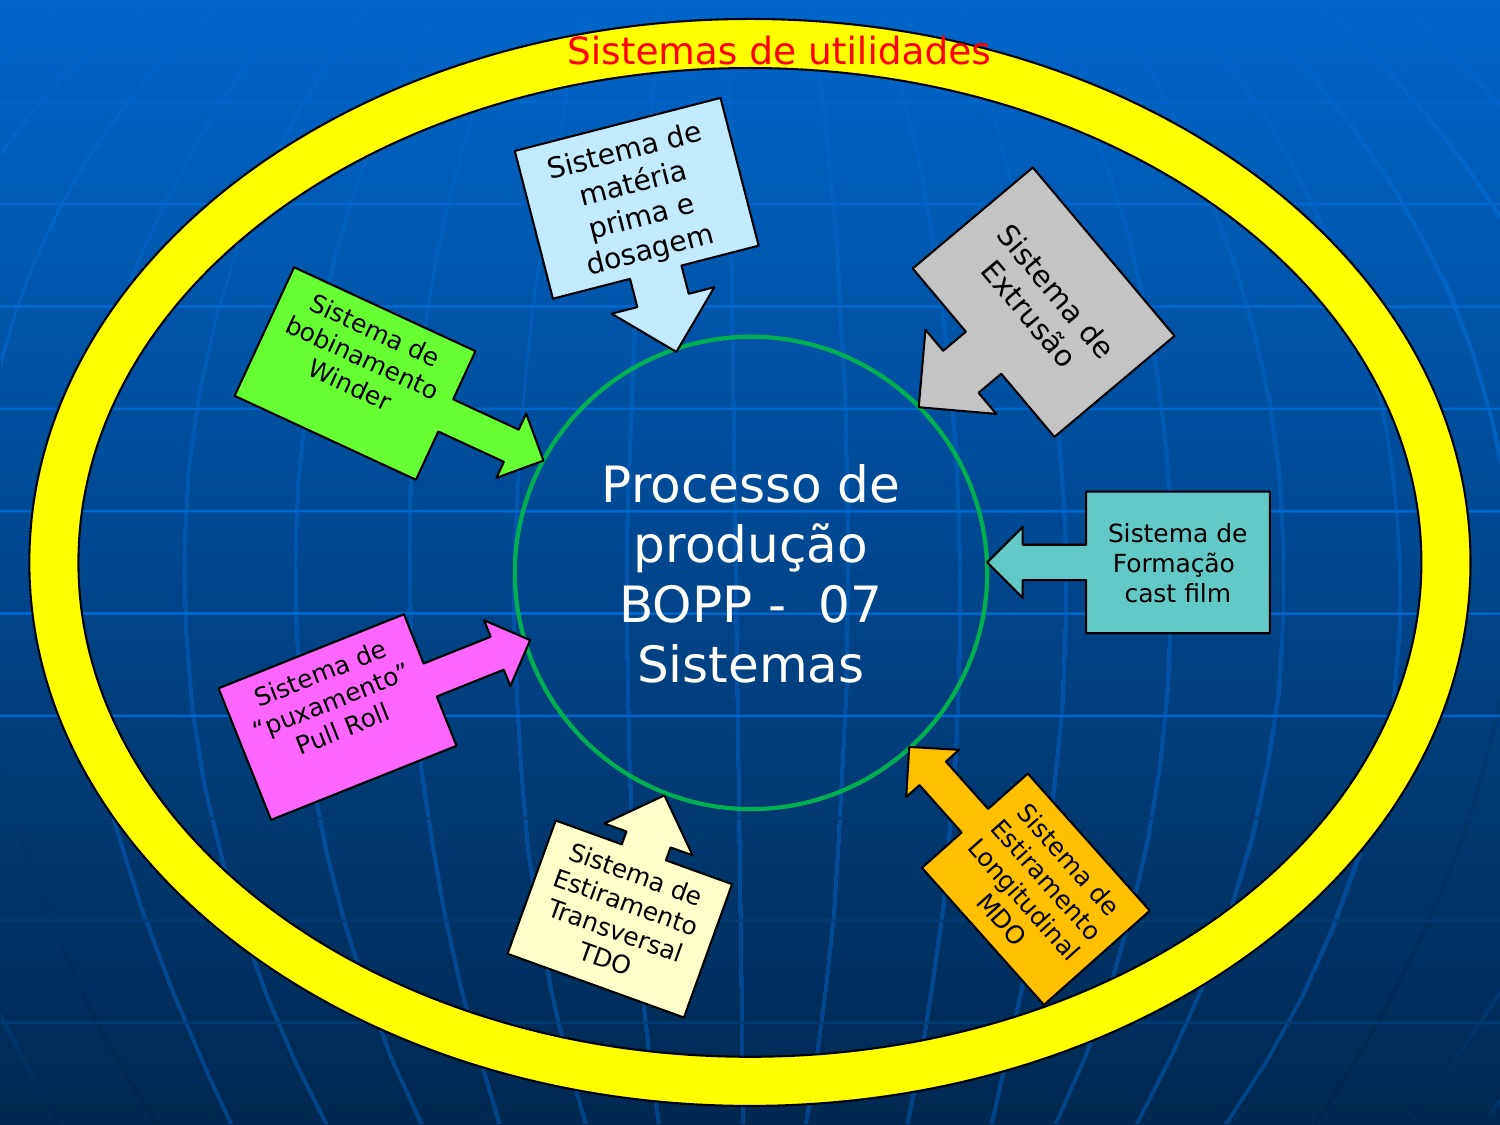

Sistemas de utilidades
Sistema de matéria prima e dosagem
Sistema de Extrusão
Sistema de bobinamento Winder
Processo de produção BOPP -  07 Sistemas
Sistema de Formação  cast film
Sistema de “puxamento” Pull Roll
Sistema de Estiramento Longitudinal MDO
Sistema de Estiramento Transversal TDO